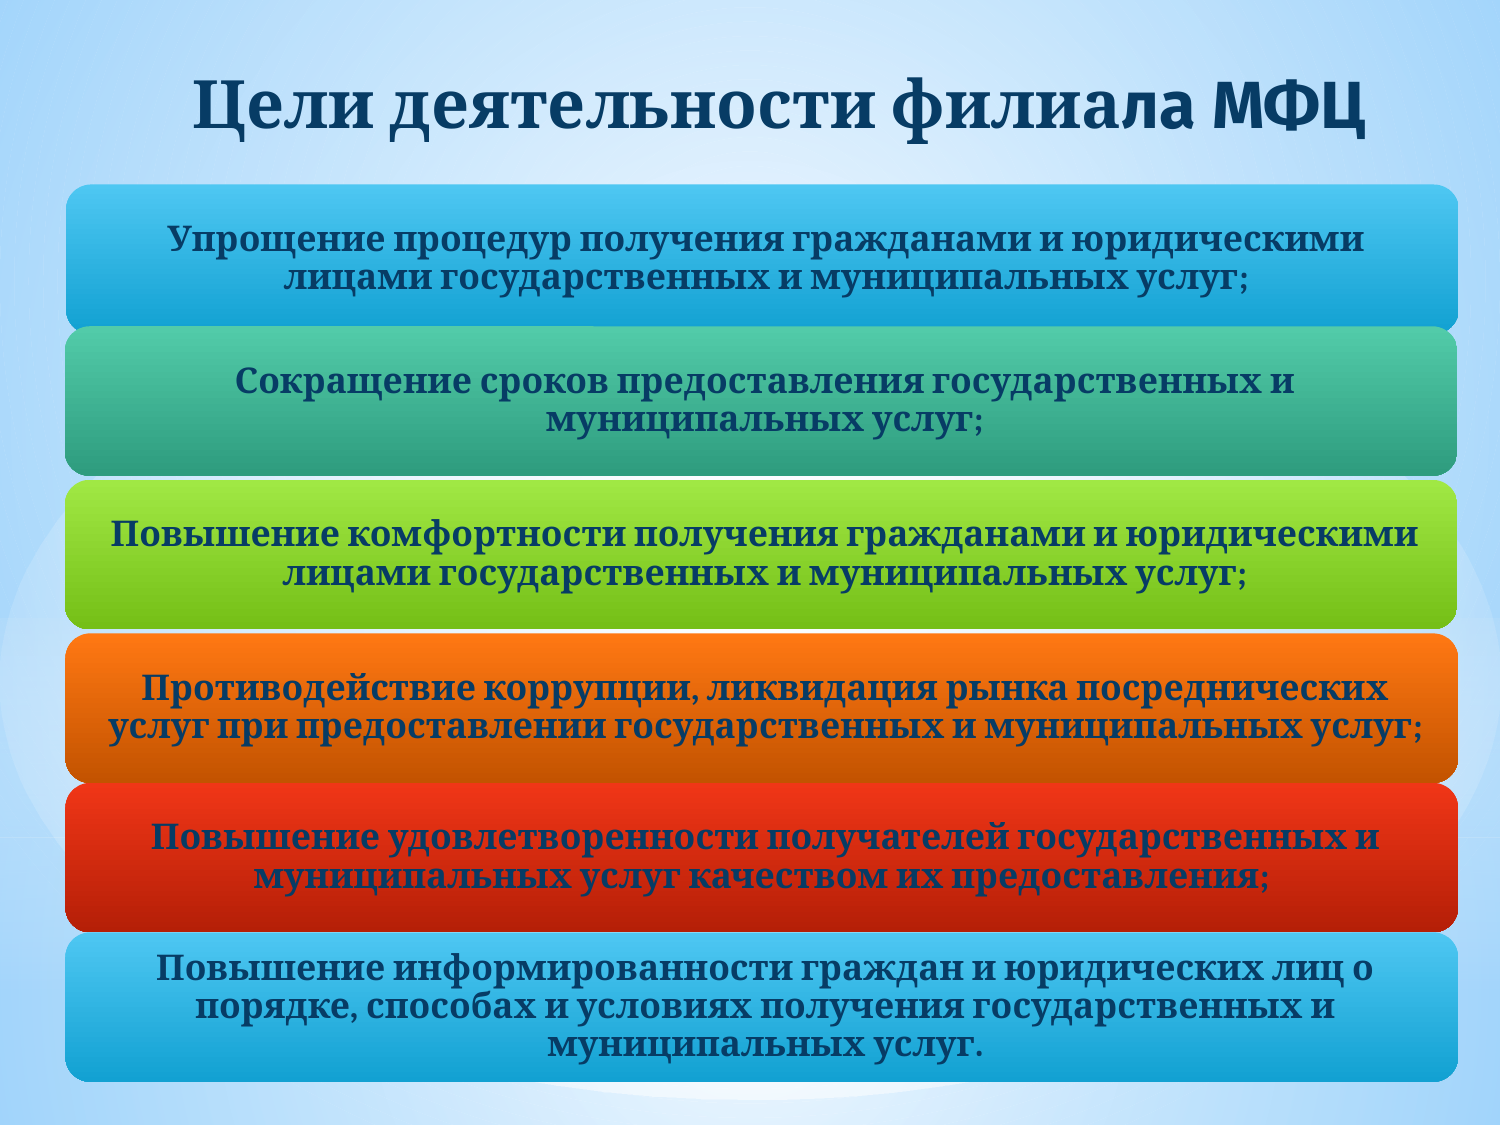

# Цели деятельности филиала МФЦ
Упрощение процедур получения гражданами и юридическими лицами государственных и муниципальных услуг;
Повышение комфортности получения гражданами и юридическими лицами государственных и муниципальных услуг;
Сокращение сроков предоставления государственных и муниципальных услуг;
Противодействие коррупции, ликвидация рынка посреднических услуг при предоставлении государственных и муниципальных услуг;
Повышение удовлетворенности получателей государственных и муниципальных услуг качеством их предоставления;
Повышение информированности граждан и юридических лиц о порядке, способах и условиях получения государственных и муниципальных услуг.